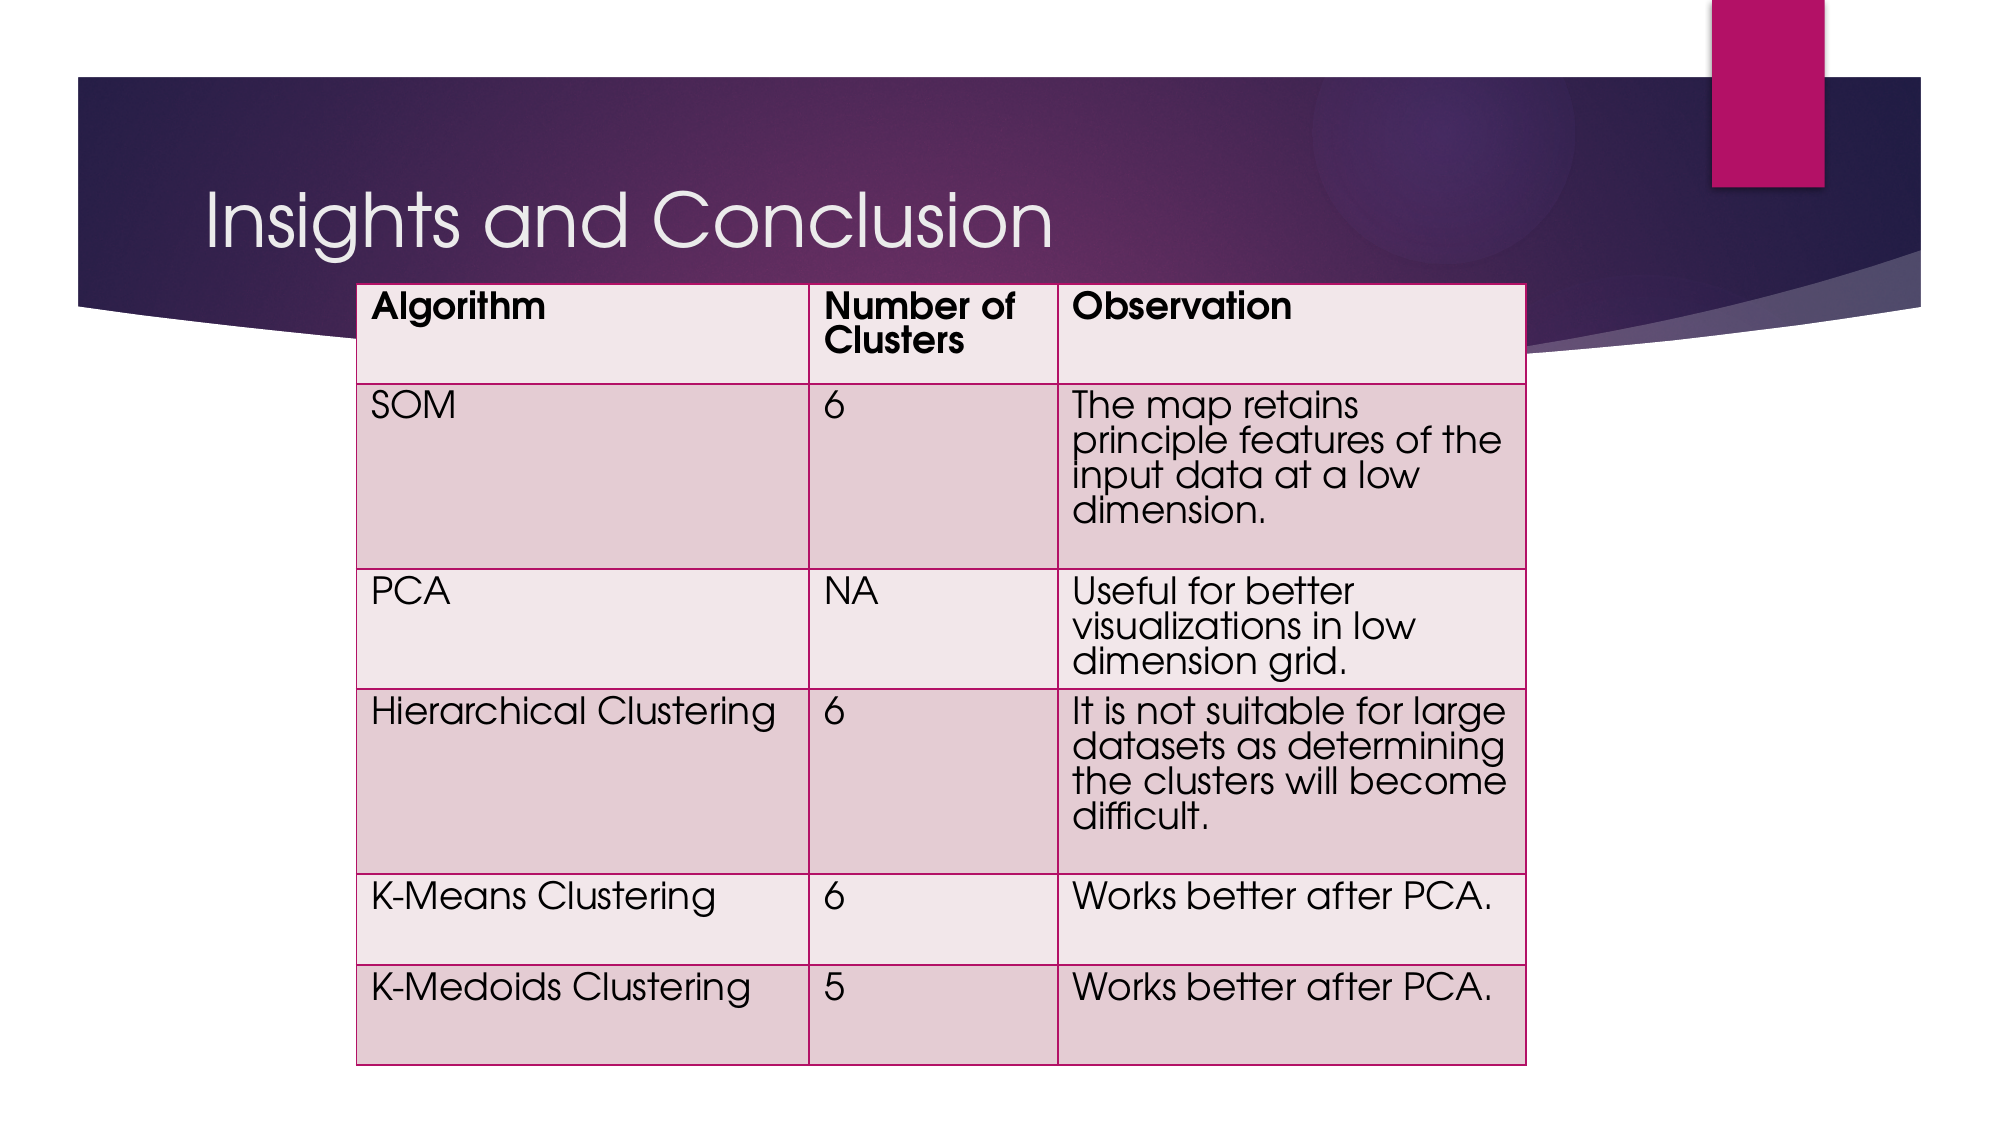

# Insights and Conclusion
| Algorithm | Number of Clusters | Observation |
| --- | --- | --- |
| SOM | 6 | The map retains principle features of the input data at a low dimension. |
| PCA | NA | Useful for better visualizations in low dimension grid. |
| Hierarchical Clustering | 6 | It is not suitable for large datasets as determining the clusters will become difficult. |
| K-Means Clustering | 6 | Works better after PCA. |
| K-Medoids Clustering | 5 | Works better after PCA. |